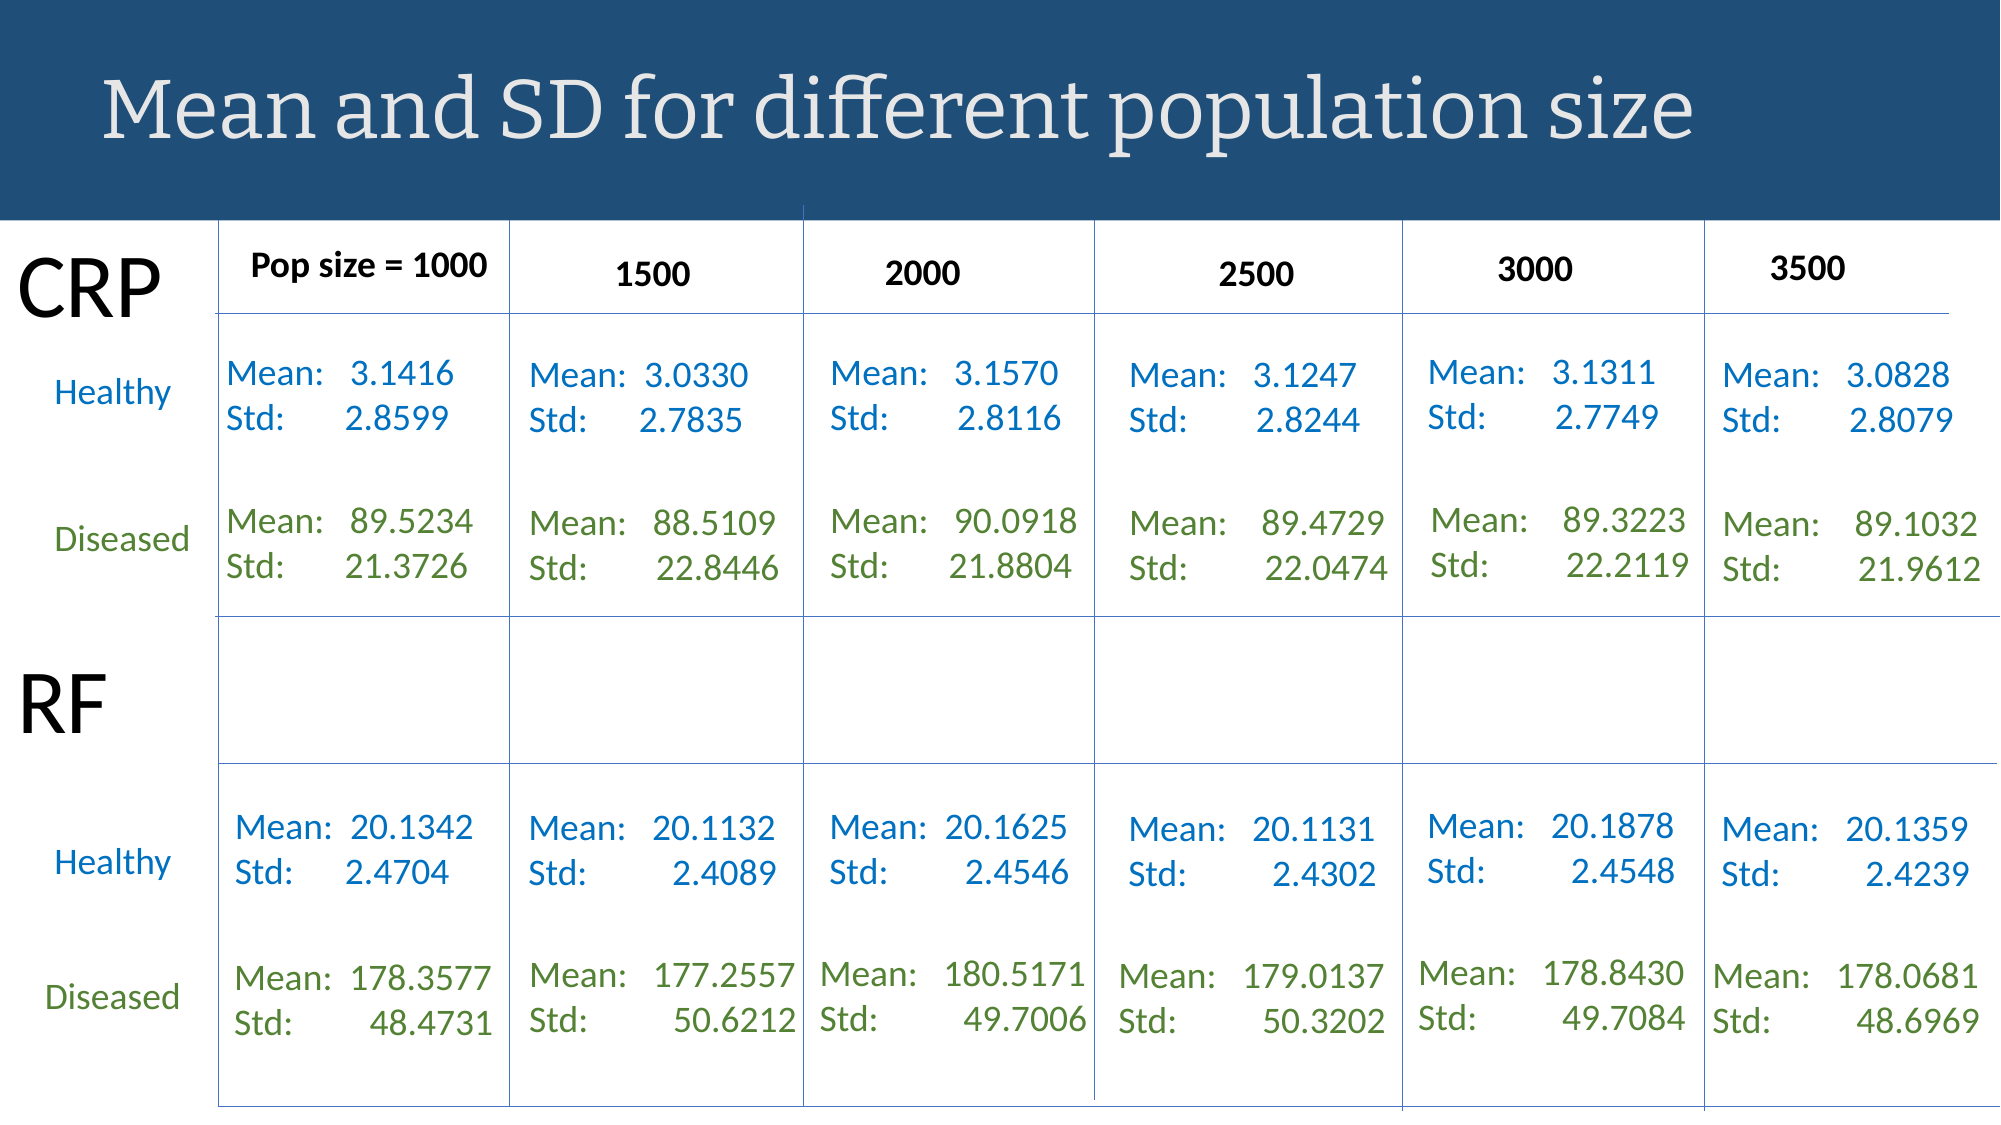

Mean and SD for different population size
# CRP
Pop size = 1000
3500
3000
2000
1500
2500
Mean:   3.1311
Std:        2.7749
Mean:   3.1570
Std:        2.8116
Mean:   3.1416
Std:       2.8599
Mean:  3.0330
Std:      2.7835
Mean:   3.1247
Std:        2.8244
Mean:   3.0828
Std:        2.8079
Healthy
Mean:    89.3223
Std:         22.2119
Mean:   90.0918
Std:       21.8804
Mean:   89.5234
Std:       21.3726
Mean:   88.5109
Std:        22.8446
Mean:    89.4729
Std:         22.0474
Mean:    89.1032
Std:         21.9612
Diseased
RF
Mean:   20.1878
Std:          2.4548
Mean:  20.1342
Std:      2.4704
Mean:  20.1625
Std:         2.4546
Mean:   20.1132
Std:          2.4089
Mean:   20.1131
Std:          2.4302
Mean:   20.1359
Std:          2.4239
Healthy
Mean:   178.8430
Std:          49.7084
Mean:   180.5171
Std:          49.7006
Mean:   177.2557
Std:          50.6212
Mean:   179.0137
Std:          50.3202
Mean:   178.0681
Std:          48.6969
Mean:  178.3577
Std:         48.4731
Diseased